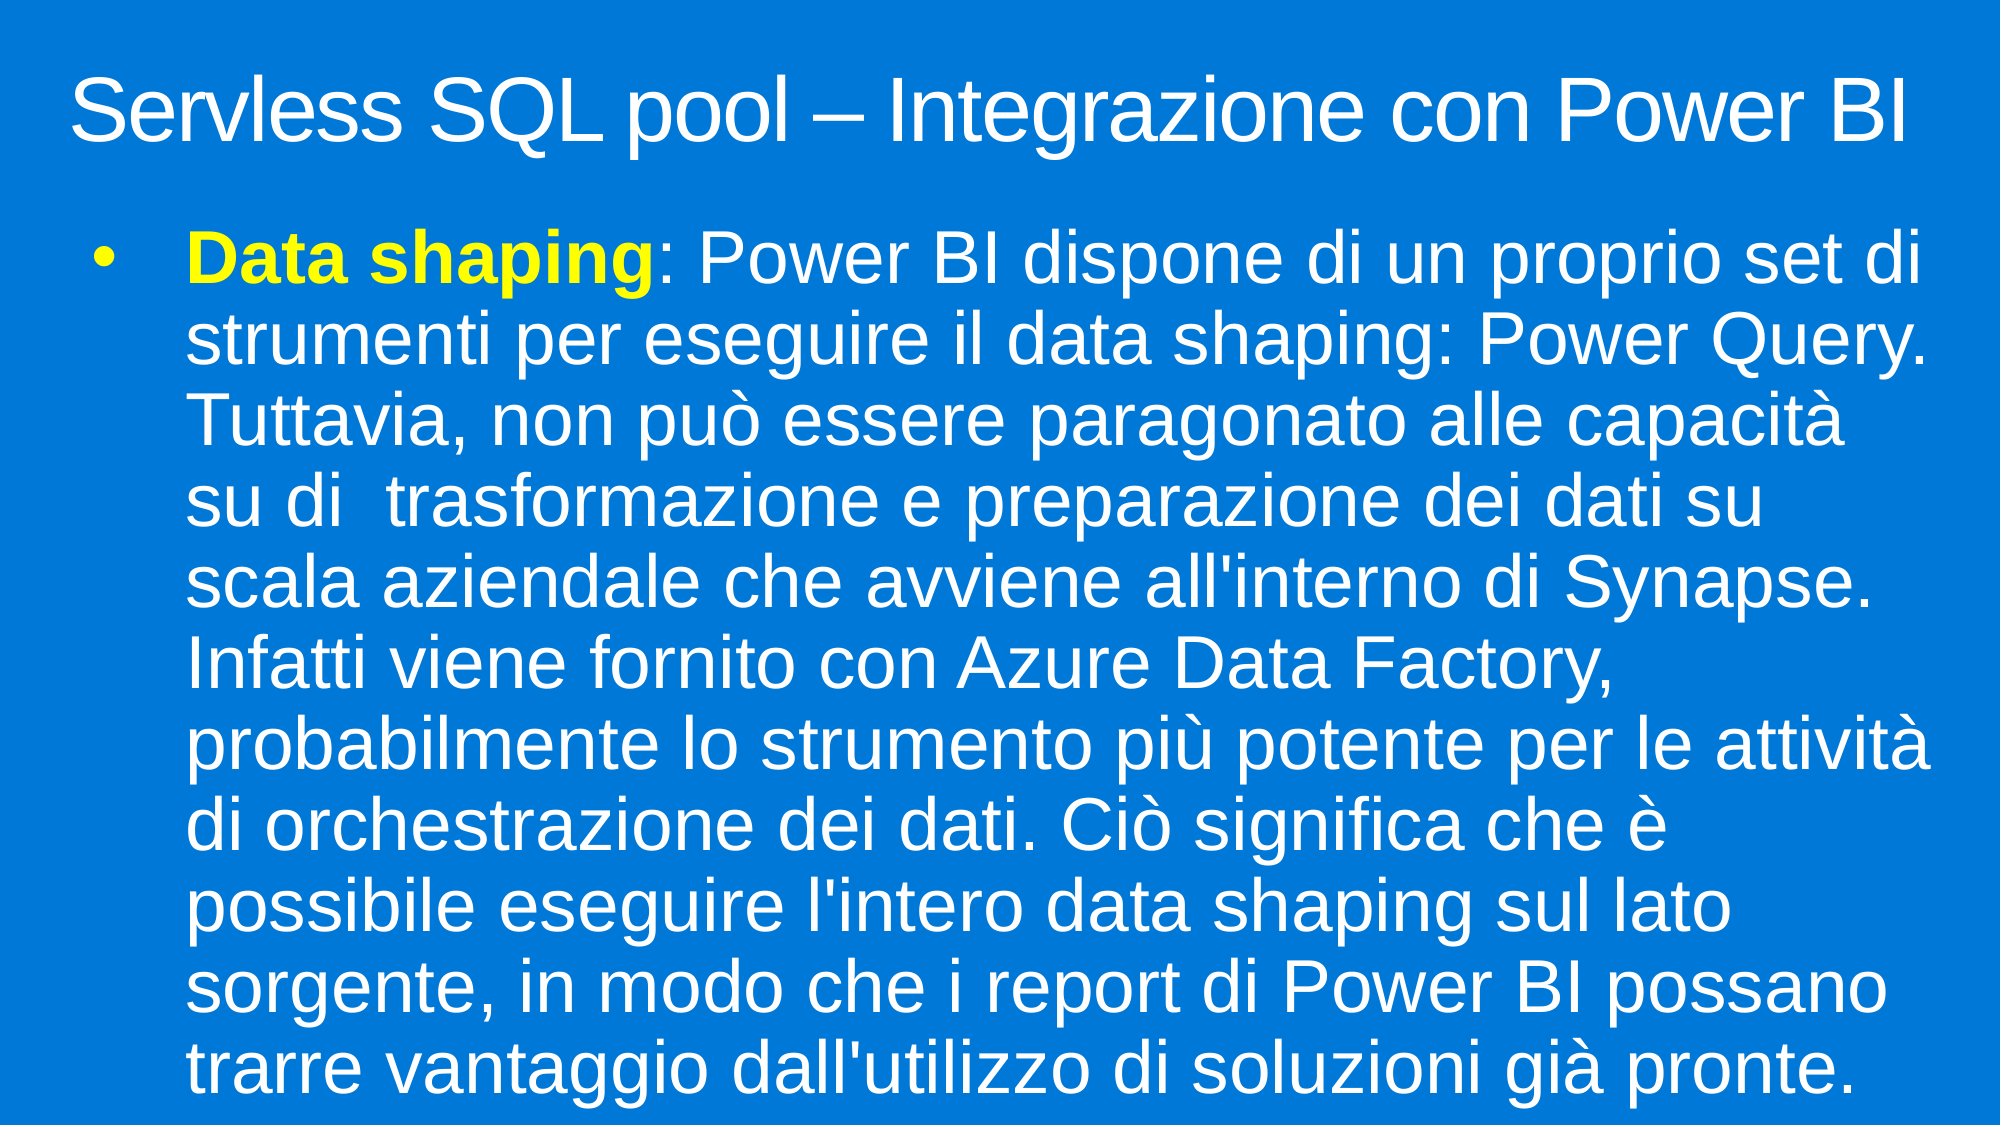

# Servless SQL pool – Integrazione con Power BI
Data shaping: Power BI dispone di un proprio set di strumenti per eseguire il data shaping: Power Query. Tuttavia, non può essere paragonato alle capacità su di  trasformazione e preparazione dei dati su scala aziendale che avviene all'interno di Synapse. Infatti viene fornito con Azure Data Factory, probabilmente lo strumento più potente per le attività di orchestrazione dei dati. Ciò significa che è possibile eseguire l'intero data shaping sul lato sorgente, in modo che i report di Power BI possano trarre vantaggio dall'utilizzo di soluzioni già pronte.